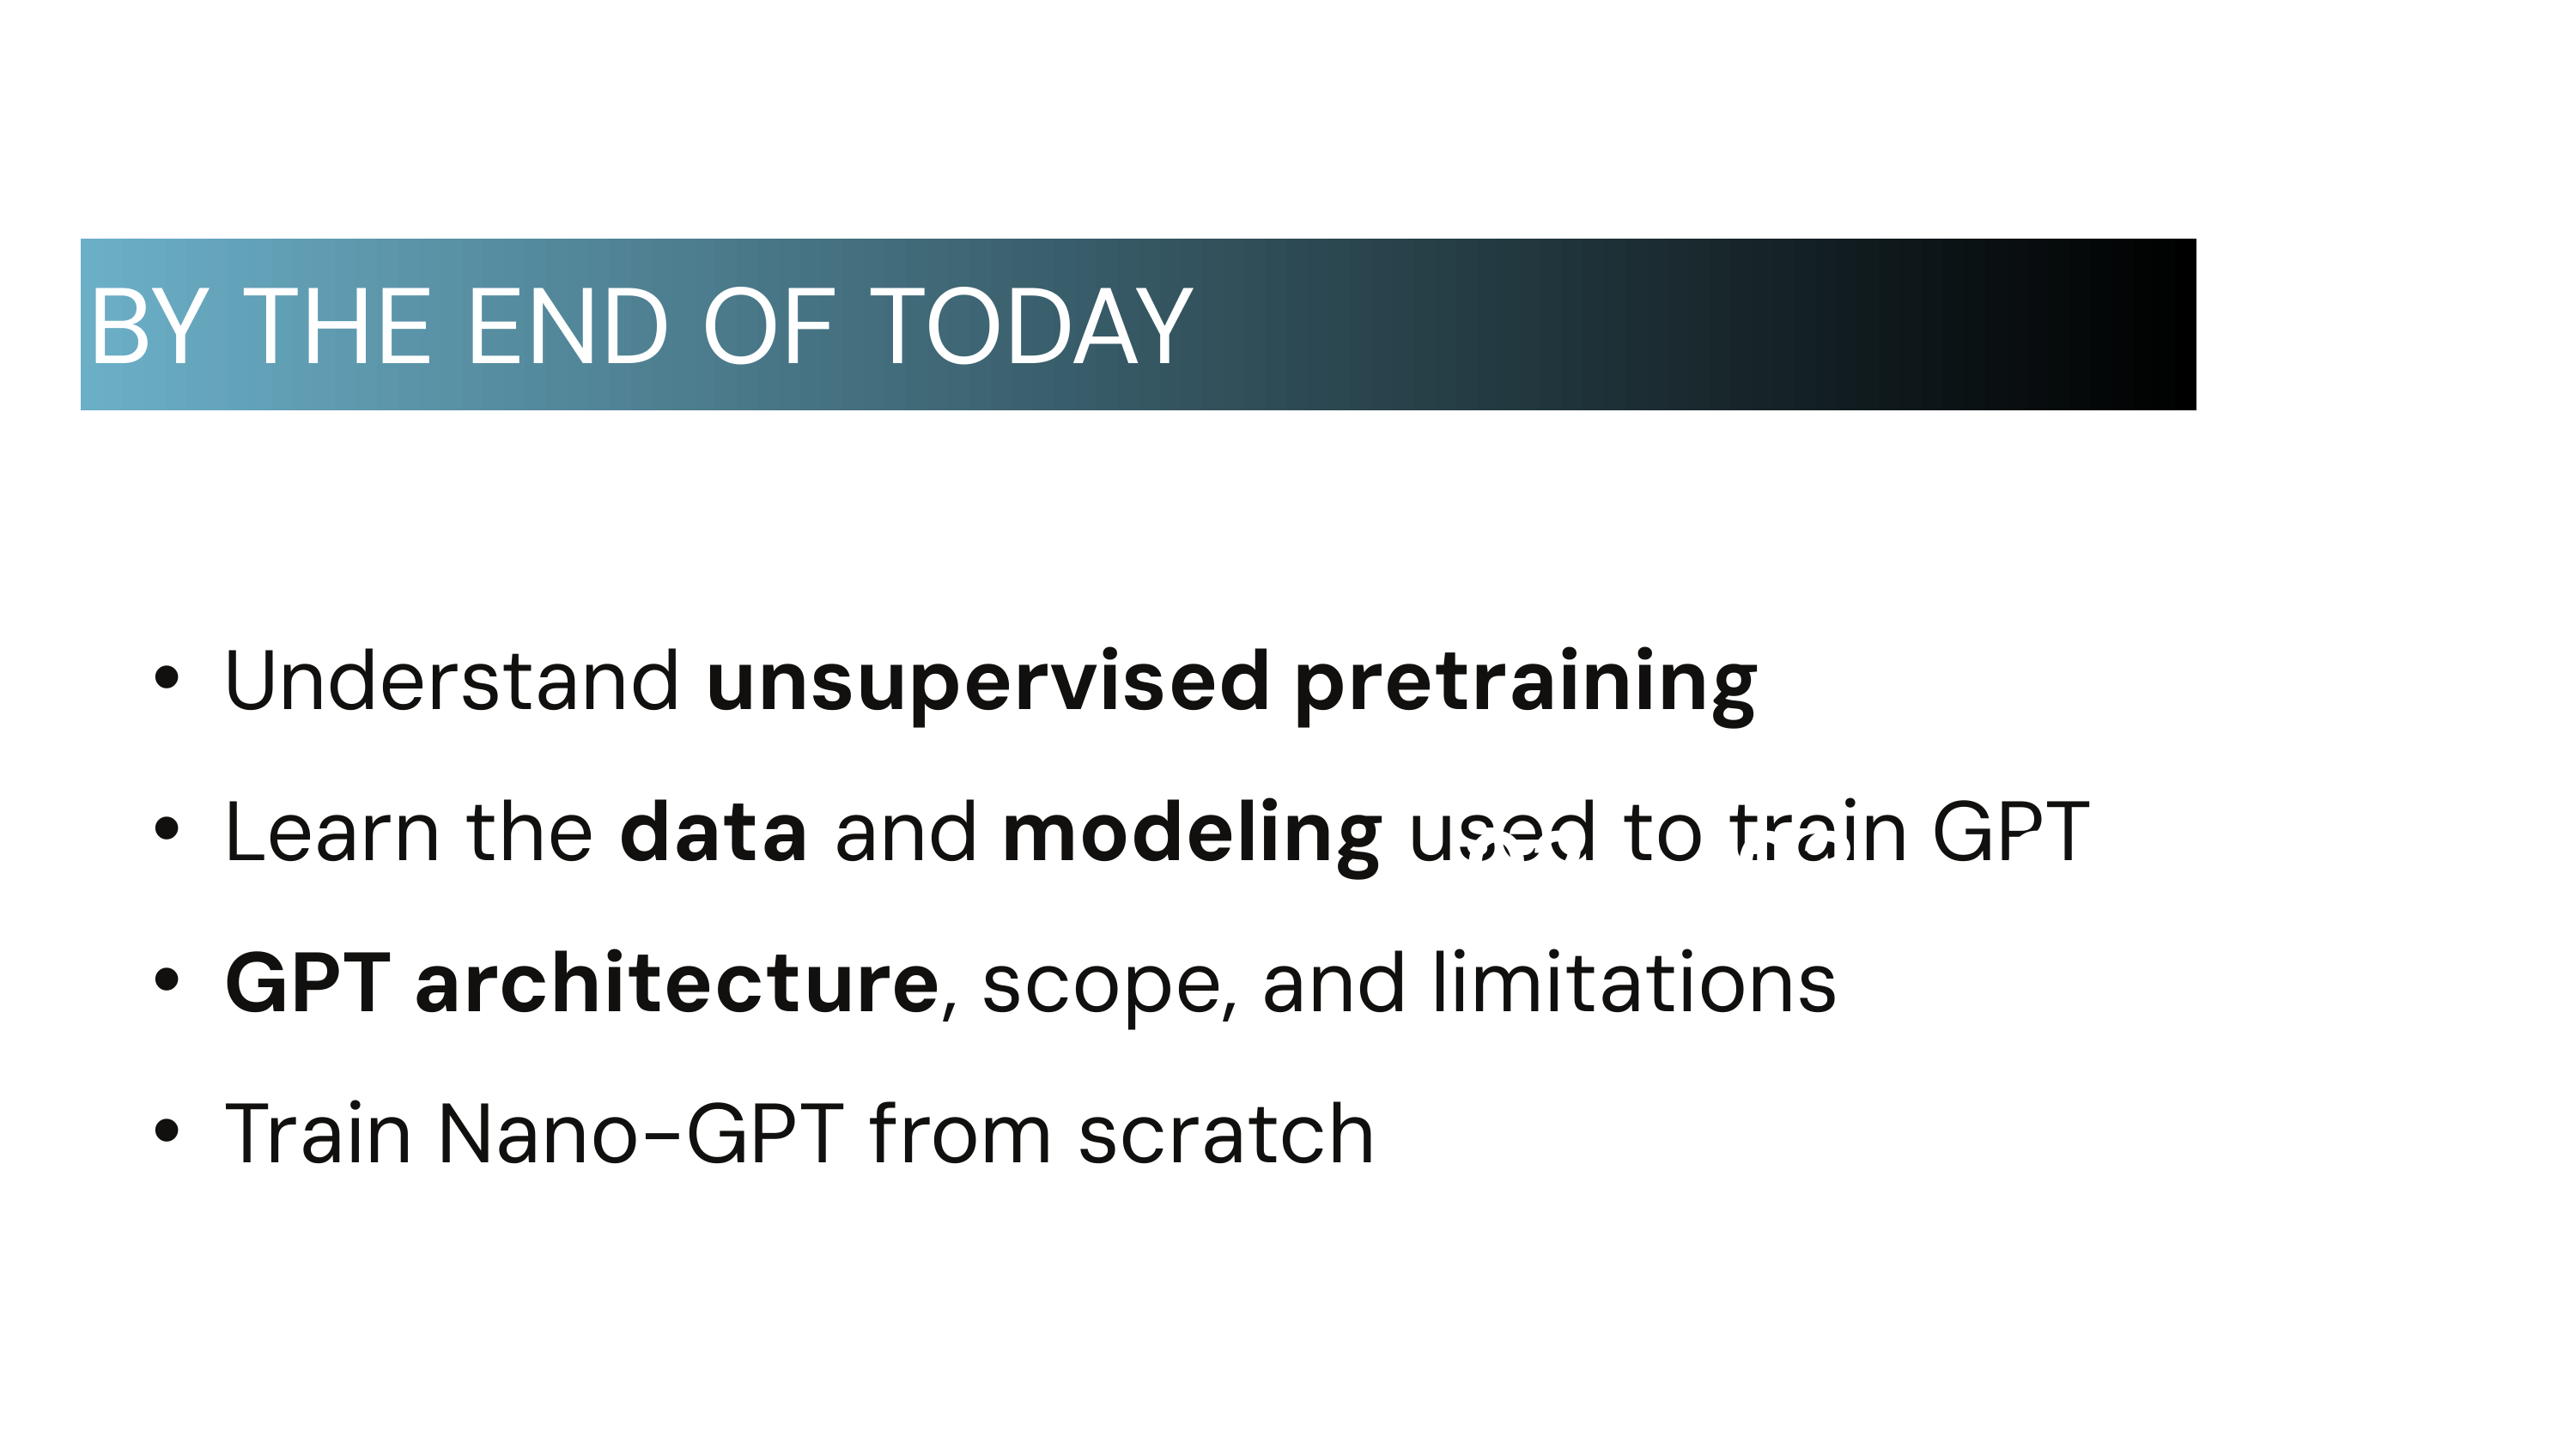

BY THE END OF TODAY
Understand unsupervised pretraining
Learn the data and modeling used to train GPT
GPT architecture, scope, and limitations
Train Nano-GPT from scratch
02
03
04